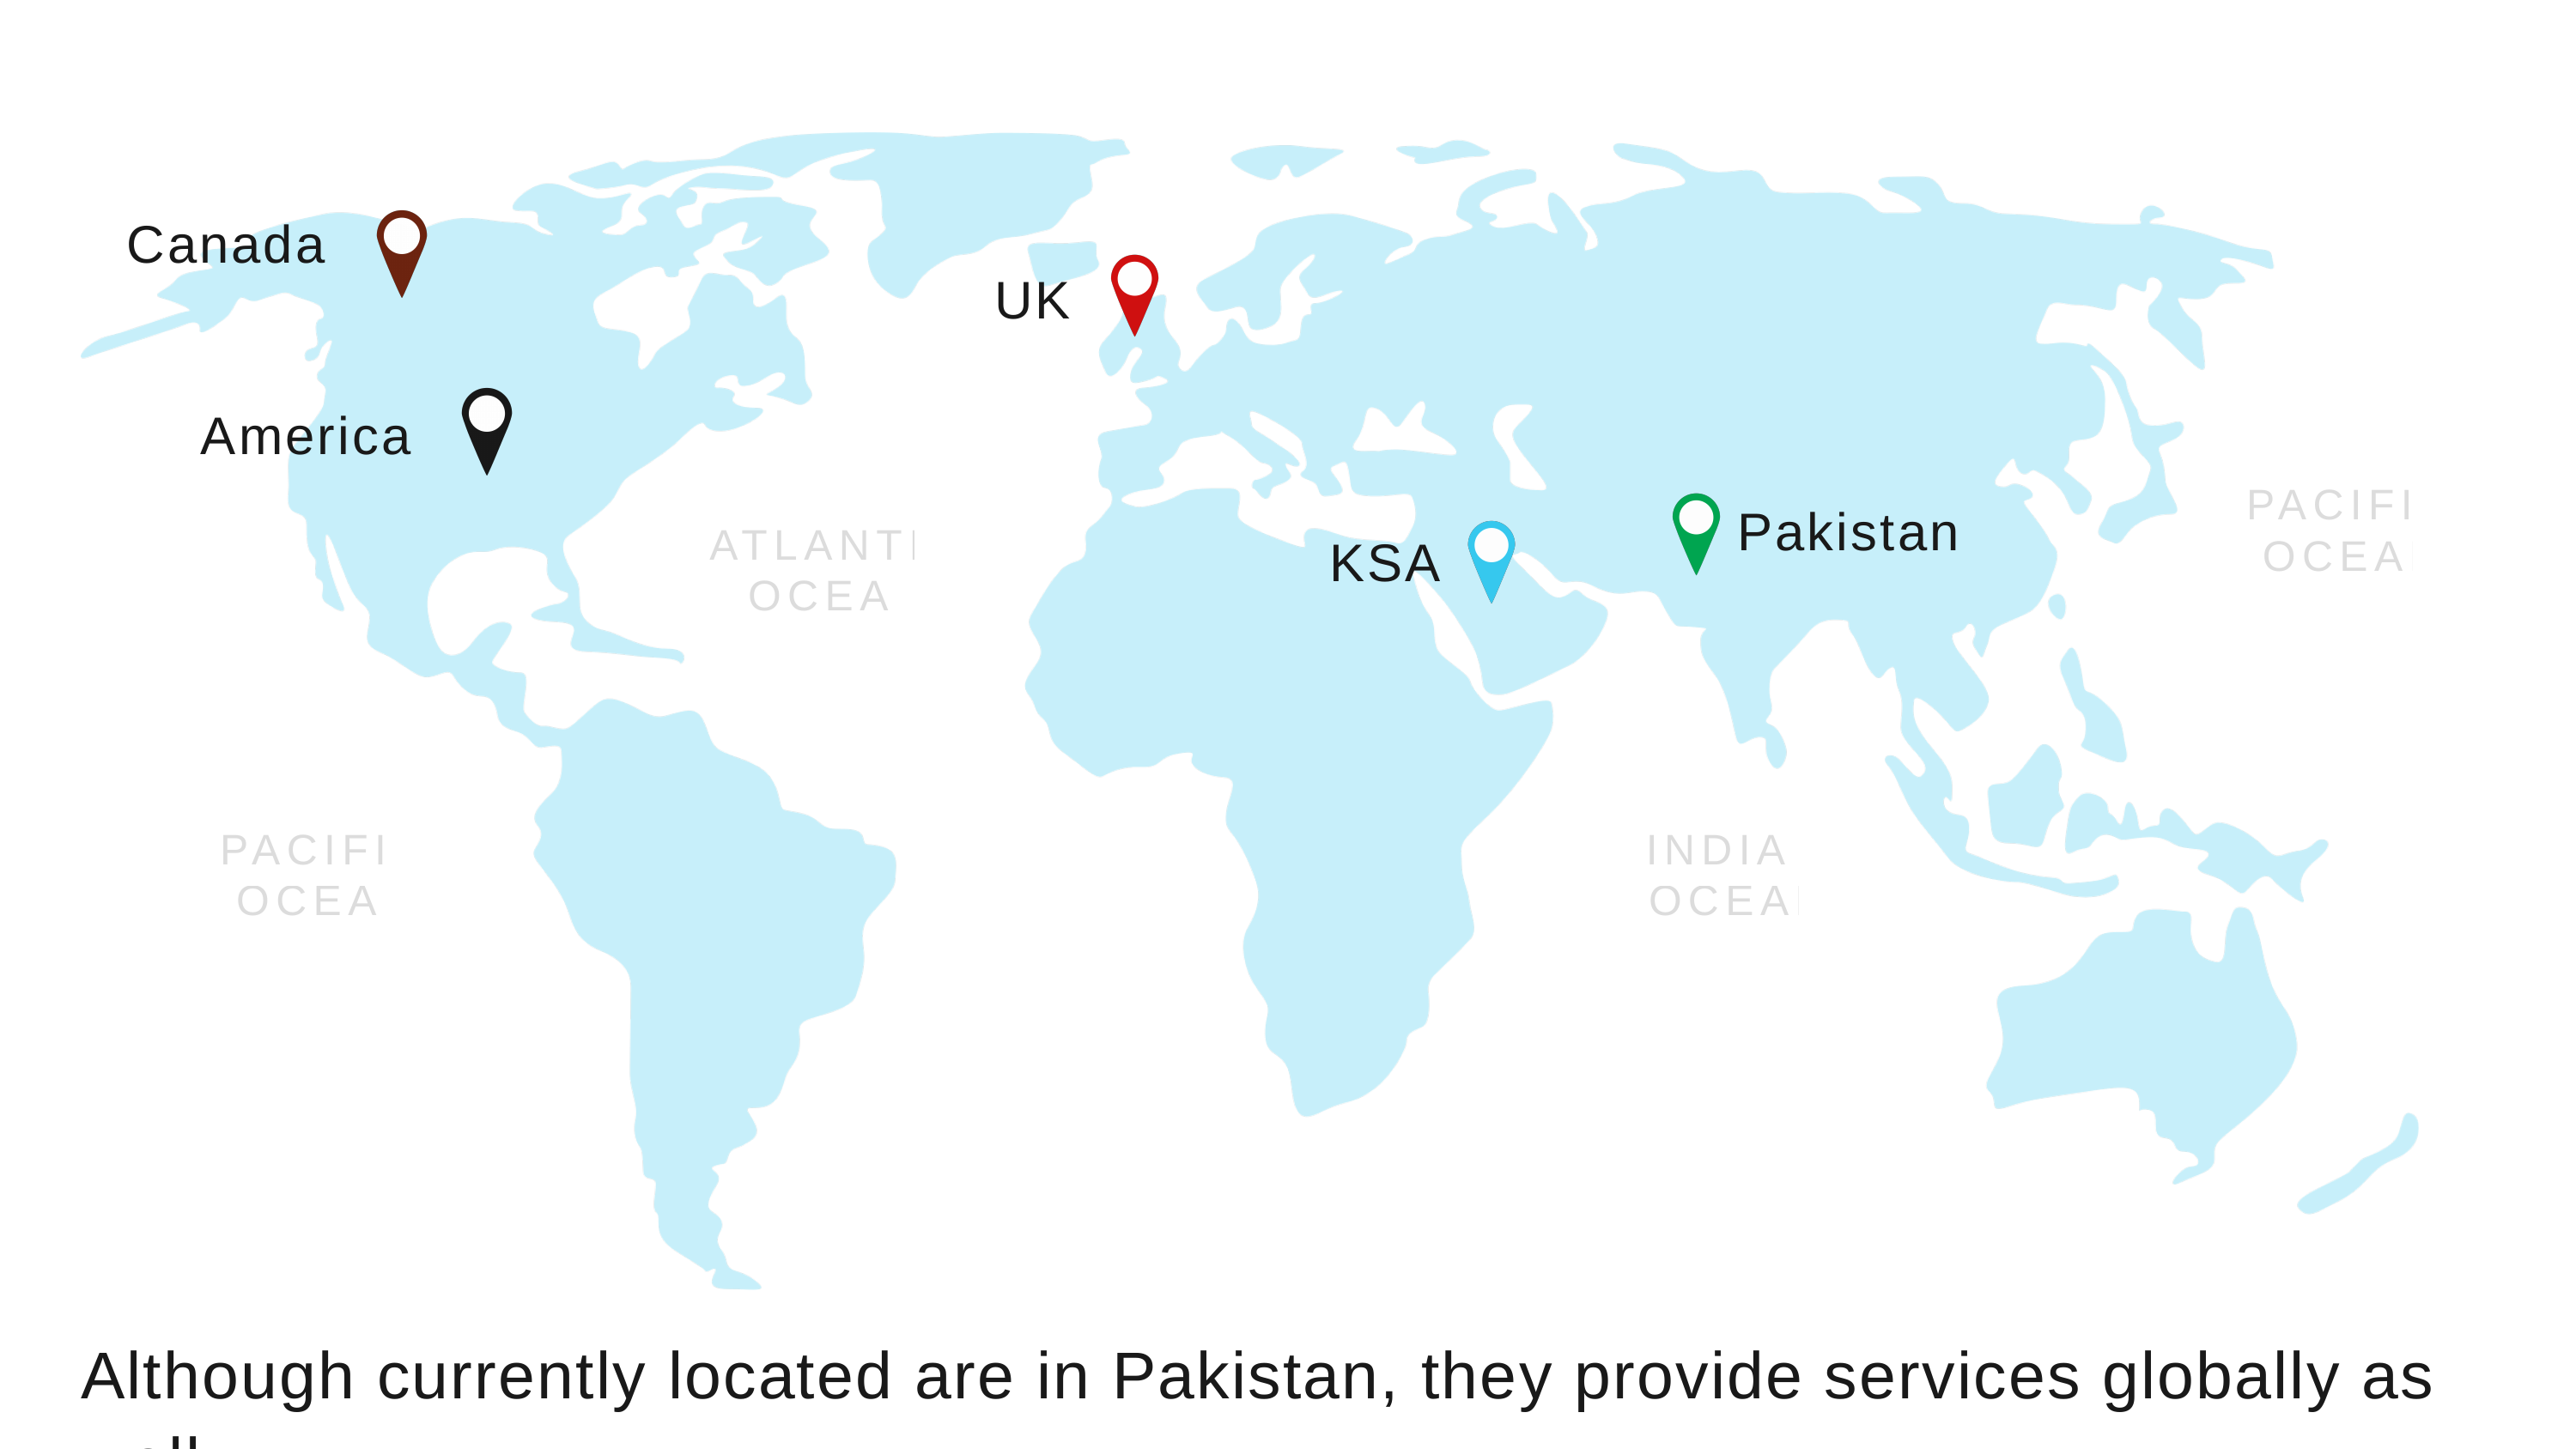

Canada

UK

America
PACIFIC OCEAN

Pakistan

ATLANTIC OCEAN
KSA
PACIFIC OCEAN
INDIAN OCEAN
Although currently located are in Pakistan, they provide services globally as well.